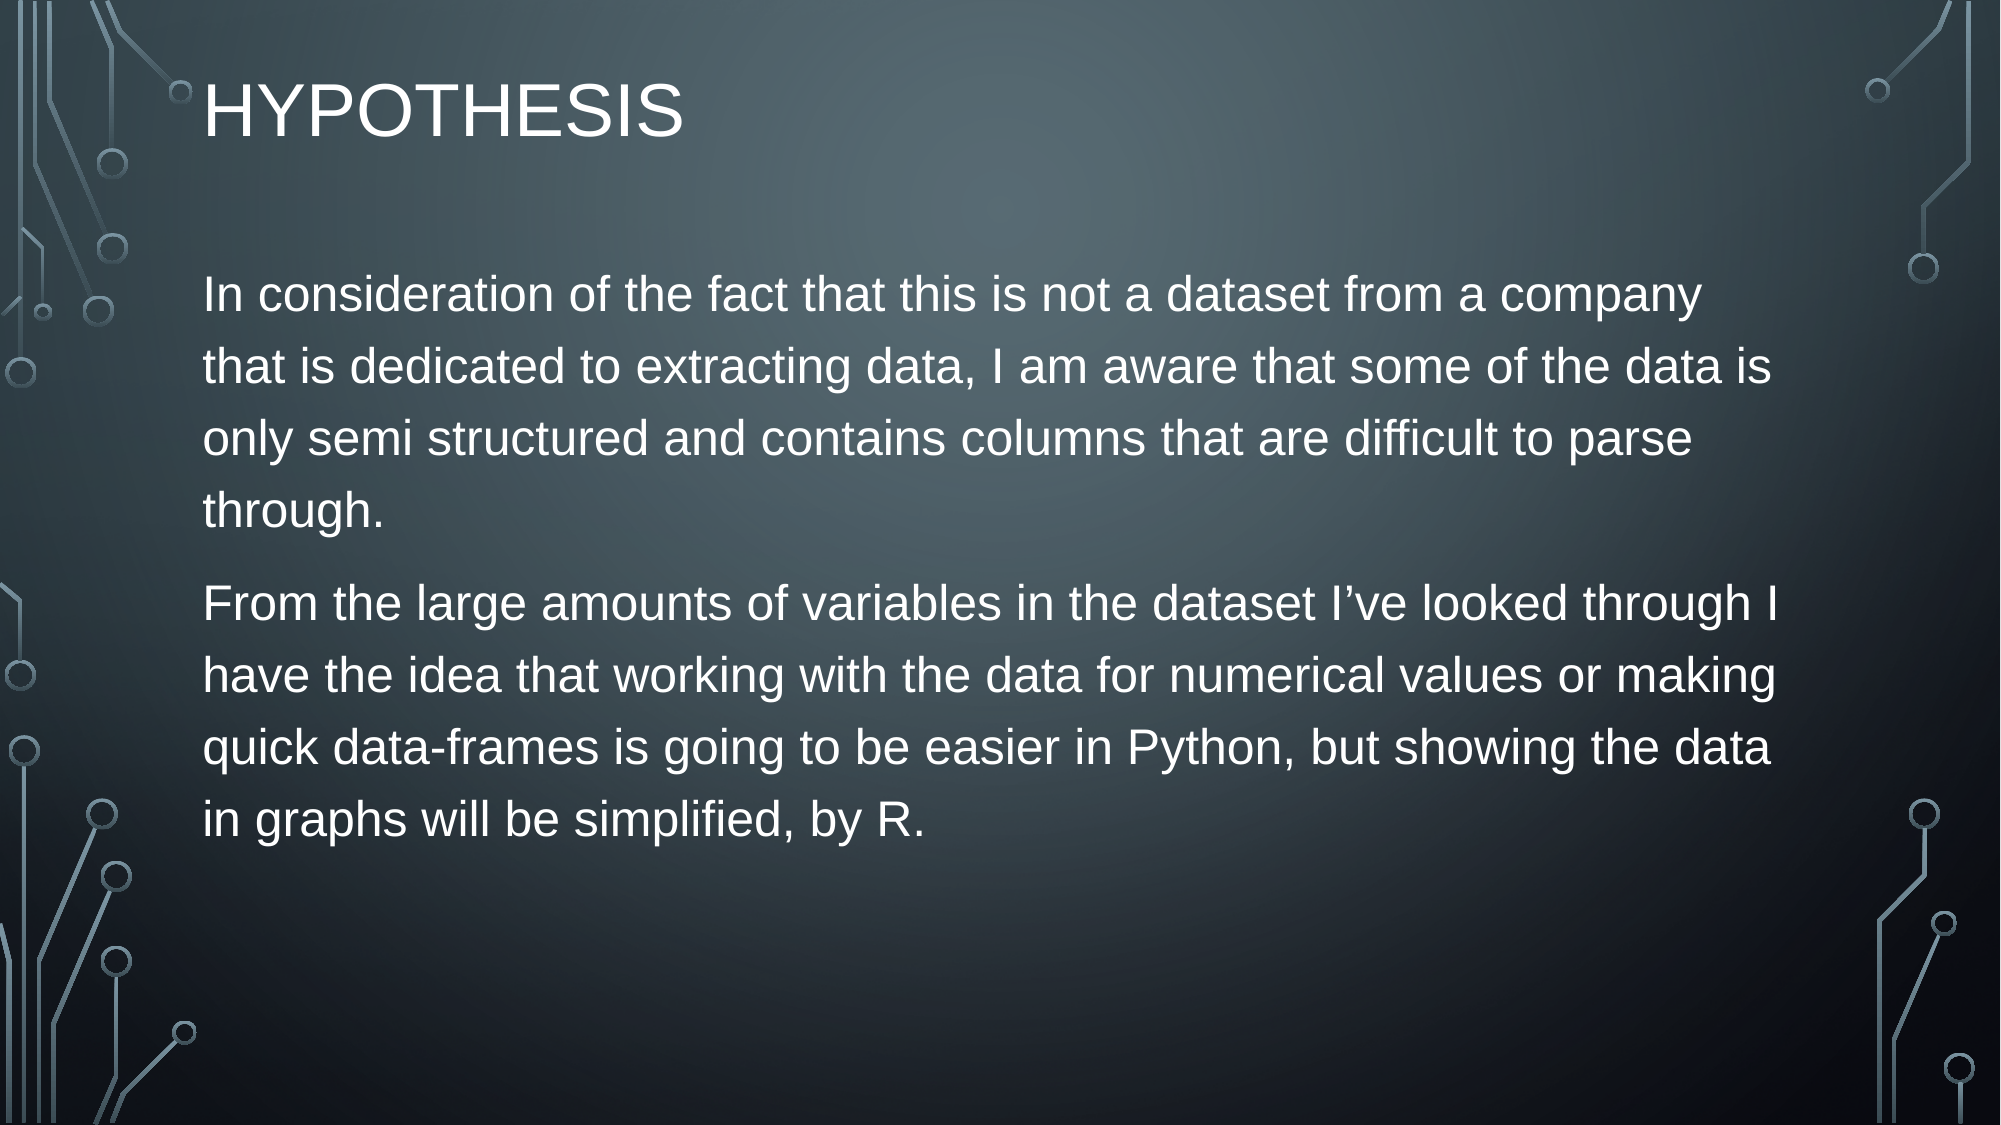

# Hypothesis
In consideration of the fact that this is not a dataset from a company that is dedicated to extracting data, I am aware that some of the data is only semi structured and contains columns that are difficult to parse through.
From the large amounts of variables in the dataset I’ve looked through I have the idea that working with the data for numerical values or making quick data-frames is going to be easier in Python, but showing the data in graphs will be simplified, by R.